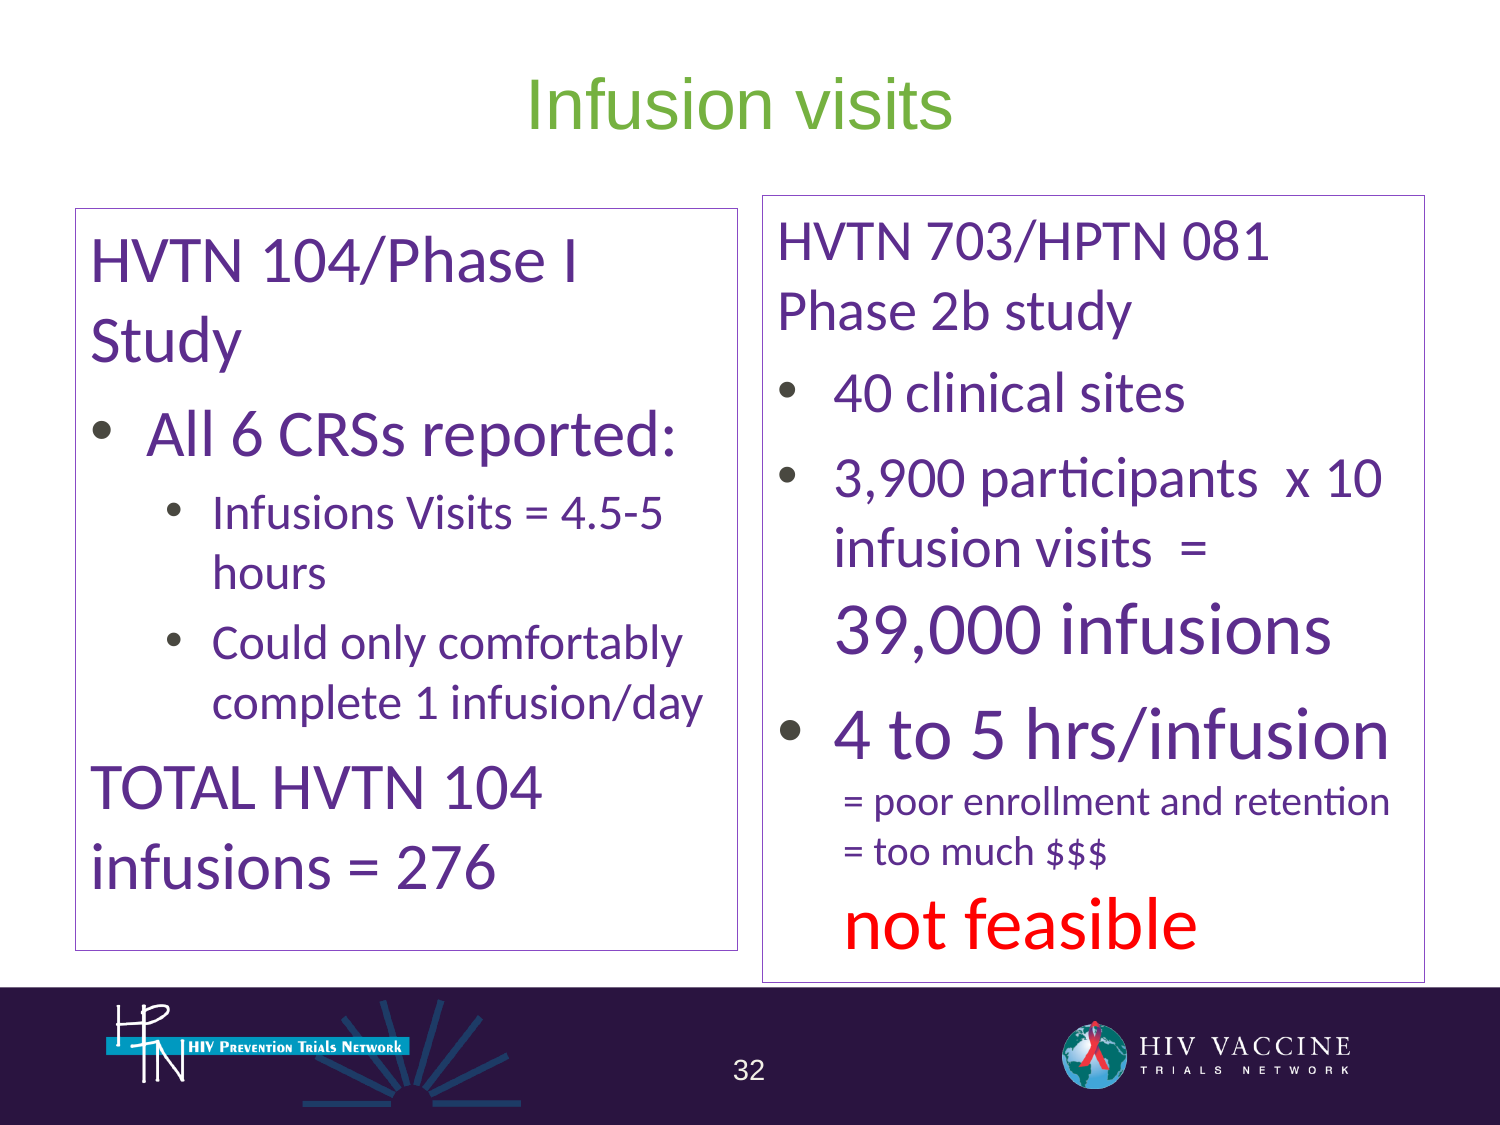

# Infusion visits
HVTN 703/HPTN 081 Phase 2b study
40 clinical sites
3,900 participants  x 10 infusion visits  = 39,000 infusions
4 to 5 hrs/infusion
= poor enrollment and retention
= too much $$$
not feasible

HVTN 104/Phase I Study
All 6 CRSs reported:
Infusions Visits = 4.5-5 hours
Could only comfortably complete 1 infusion/day
TOTAL HVTN 104 infusions = 276

32